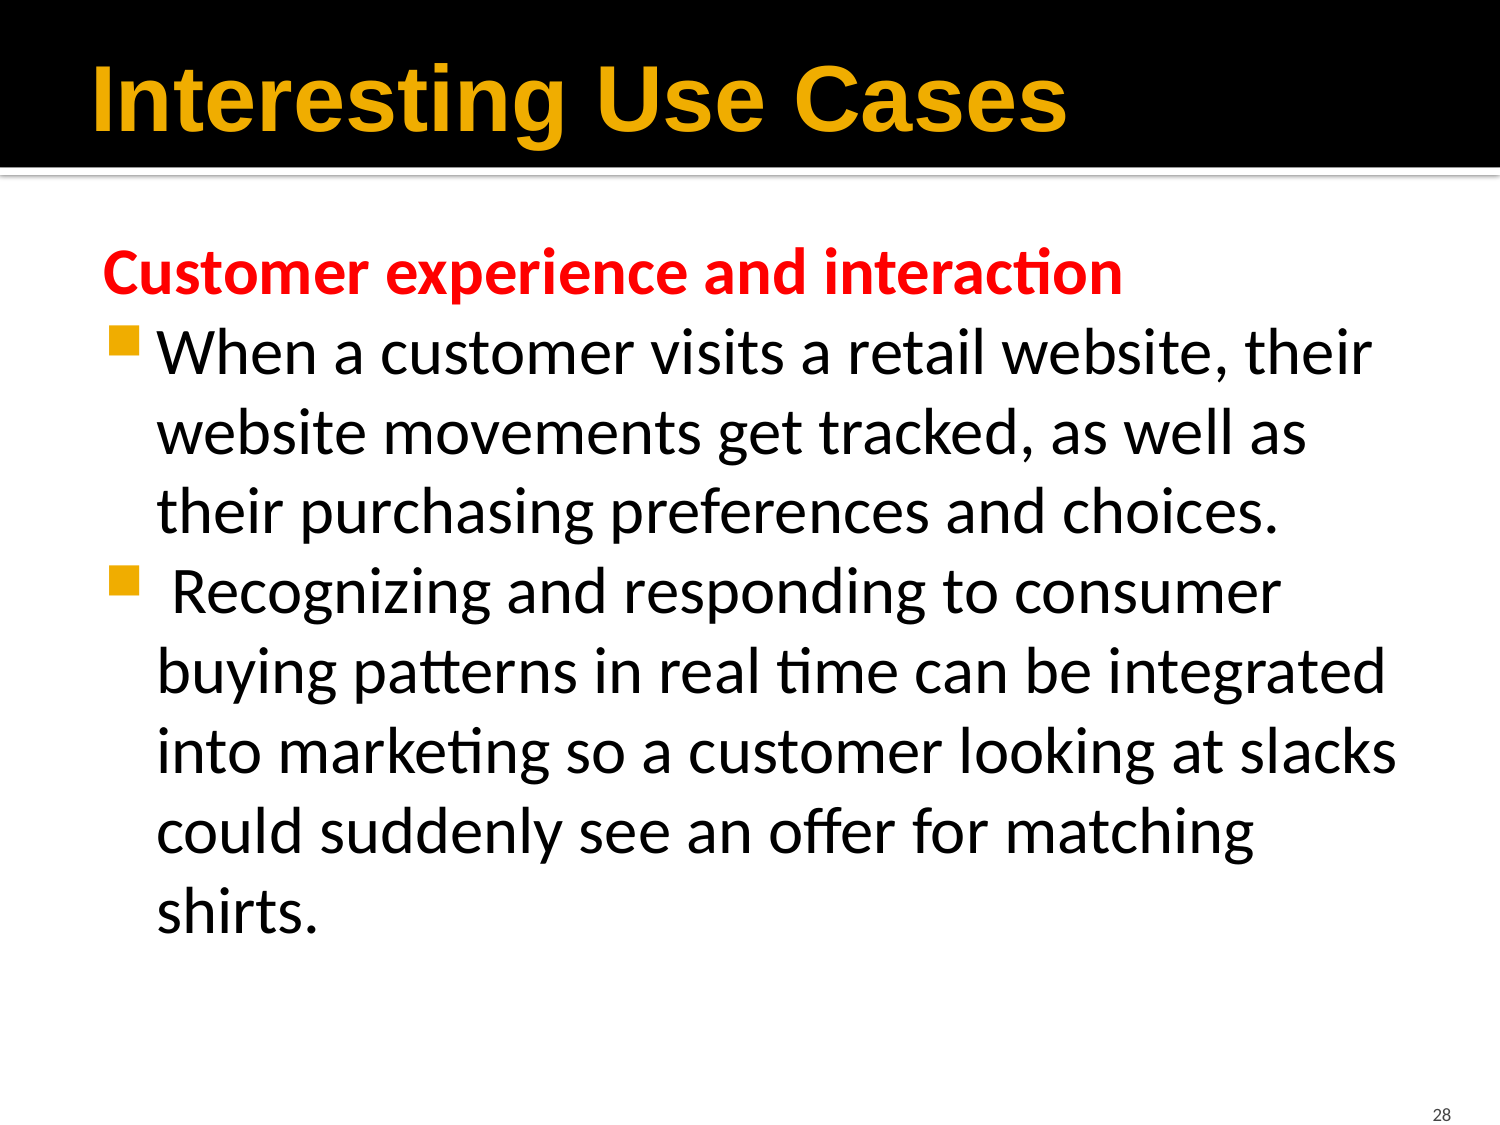

# Interesting Use Cases
Customer experience and interaction
When a customer visits a retail website, their website movements get tracked, as well as their purchasing preferences and choices.
 Recognizing and responding to consumer buying patterns in real time can be integrated into marketing so a customer looking at slacks could suddenly see an offer for matching shirts.

28